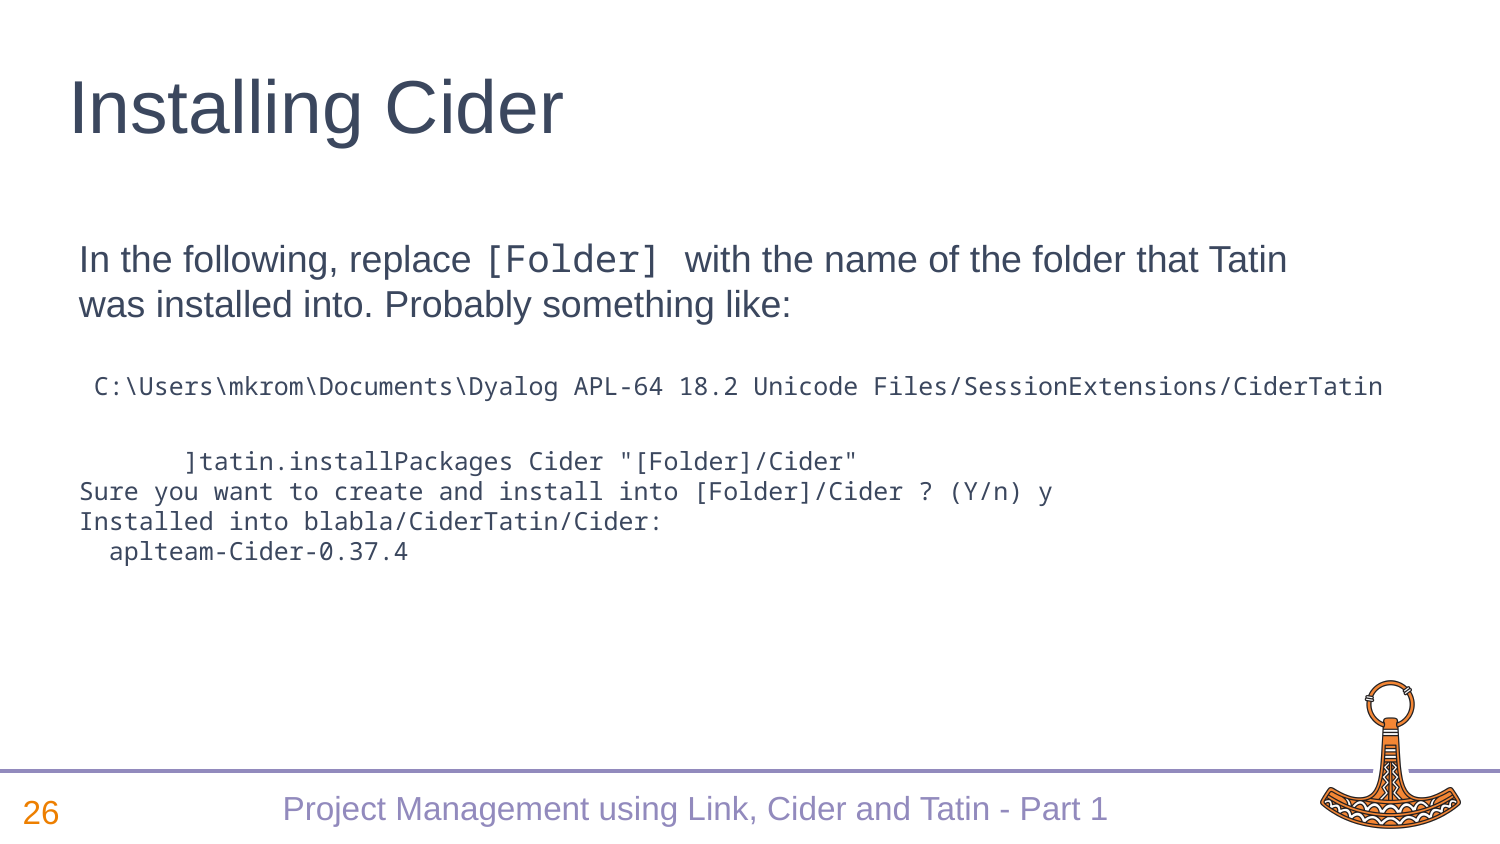

# Installing Cider
In the following, replace [Folder] with the name of the folder that Tatin
was installed into. Probably something like:

 C:\Users\mkrom\Documents\Dyalog APL-64 18.2 Unicode Files/SessionExtensions/CiderTatin

       ]tatin.installPackages Cider "[Folder]/Cider"
Sure you want to create and install into [Folder]/Cider ? (Y/n) y
Installed into blabla/CiderTatin/Cider:
  aplteam-Cider-0.37.4